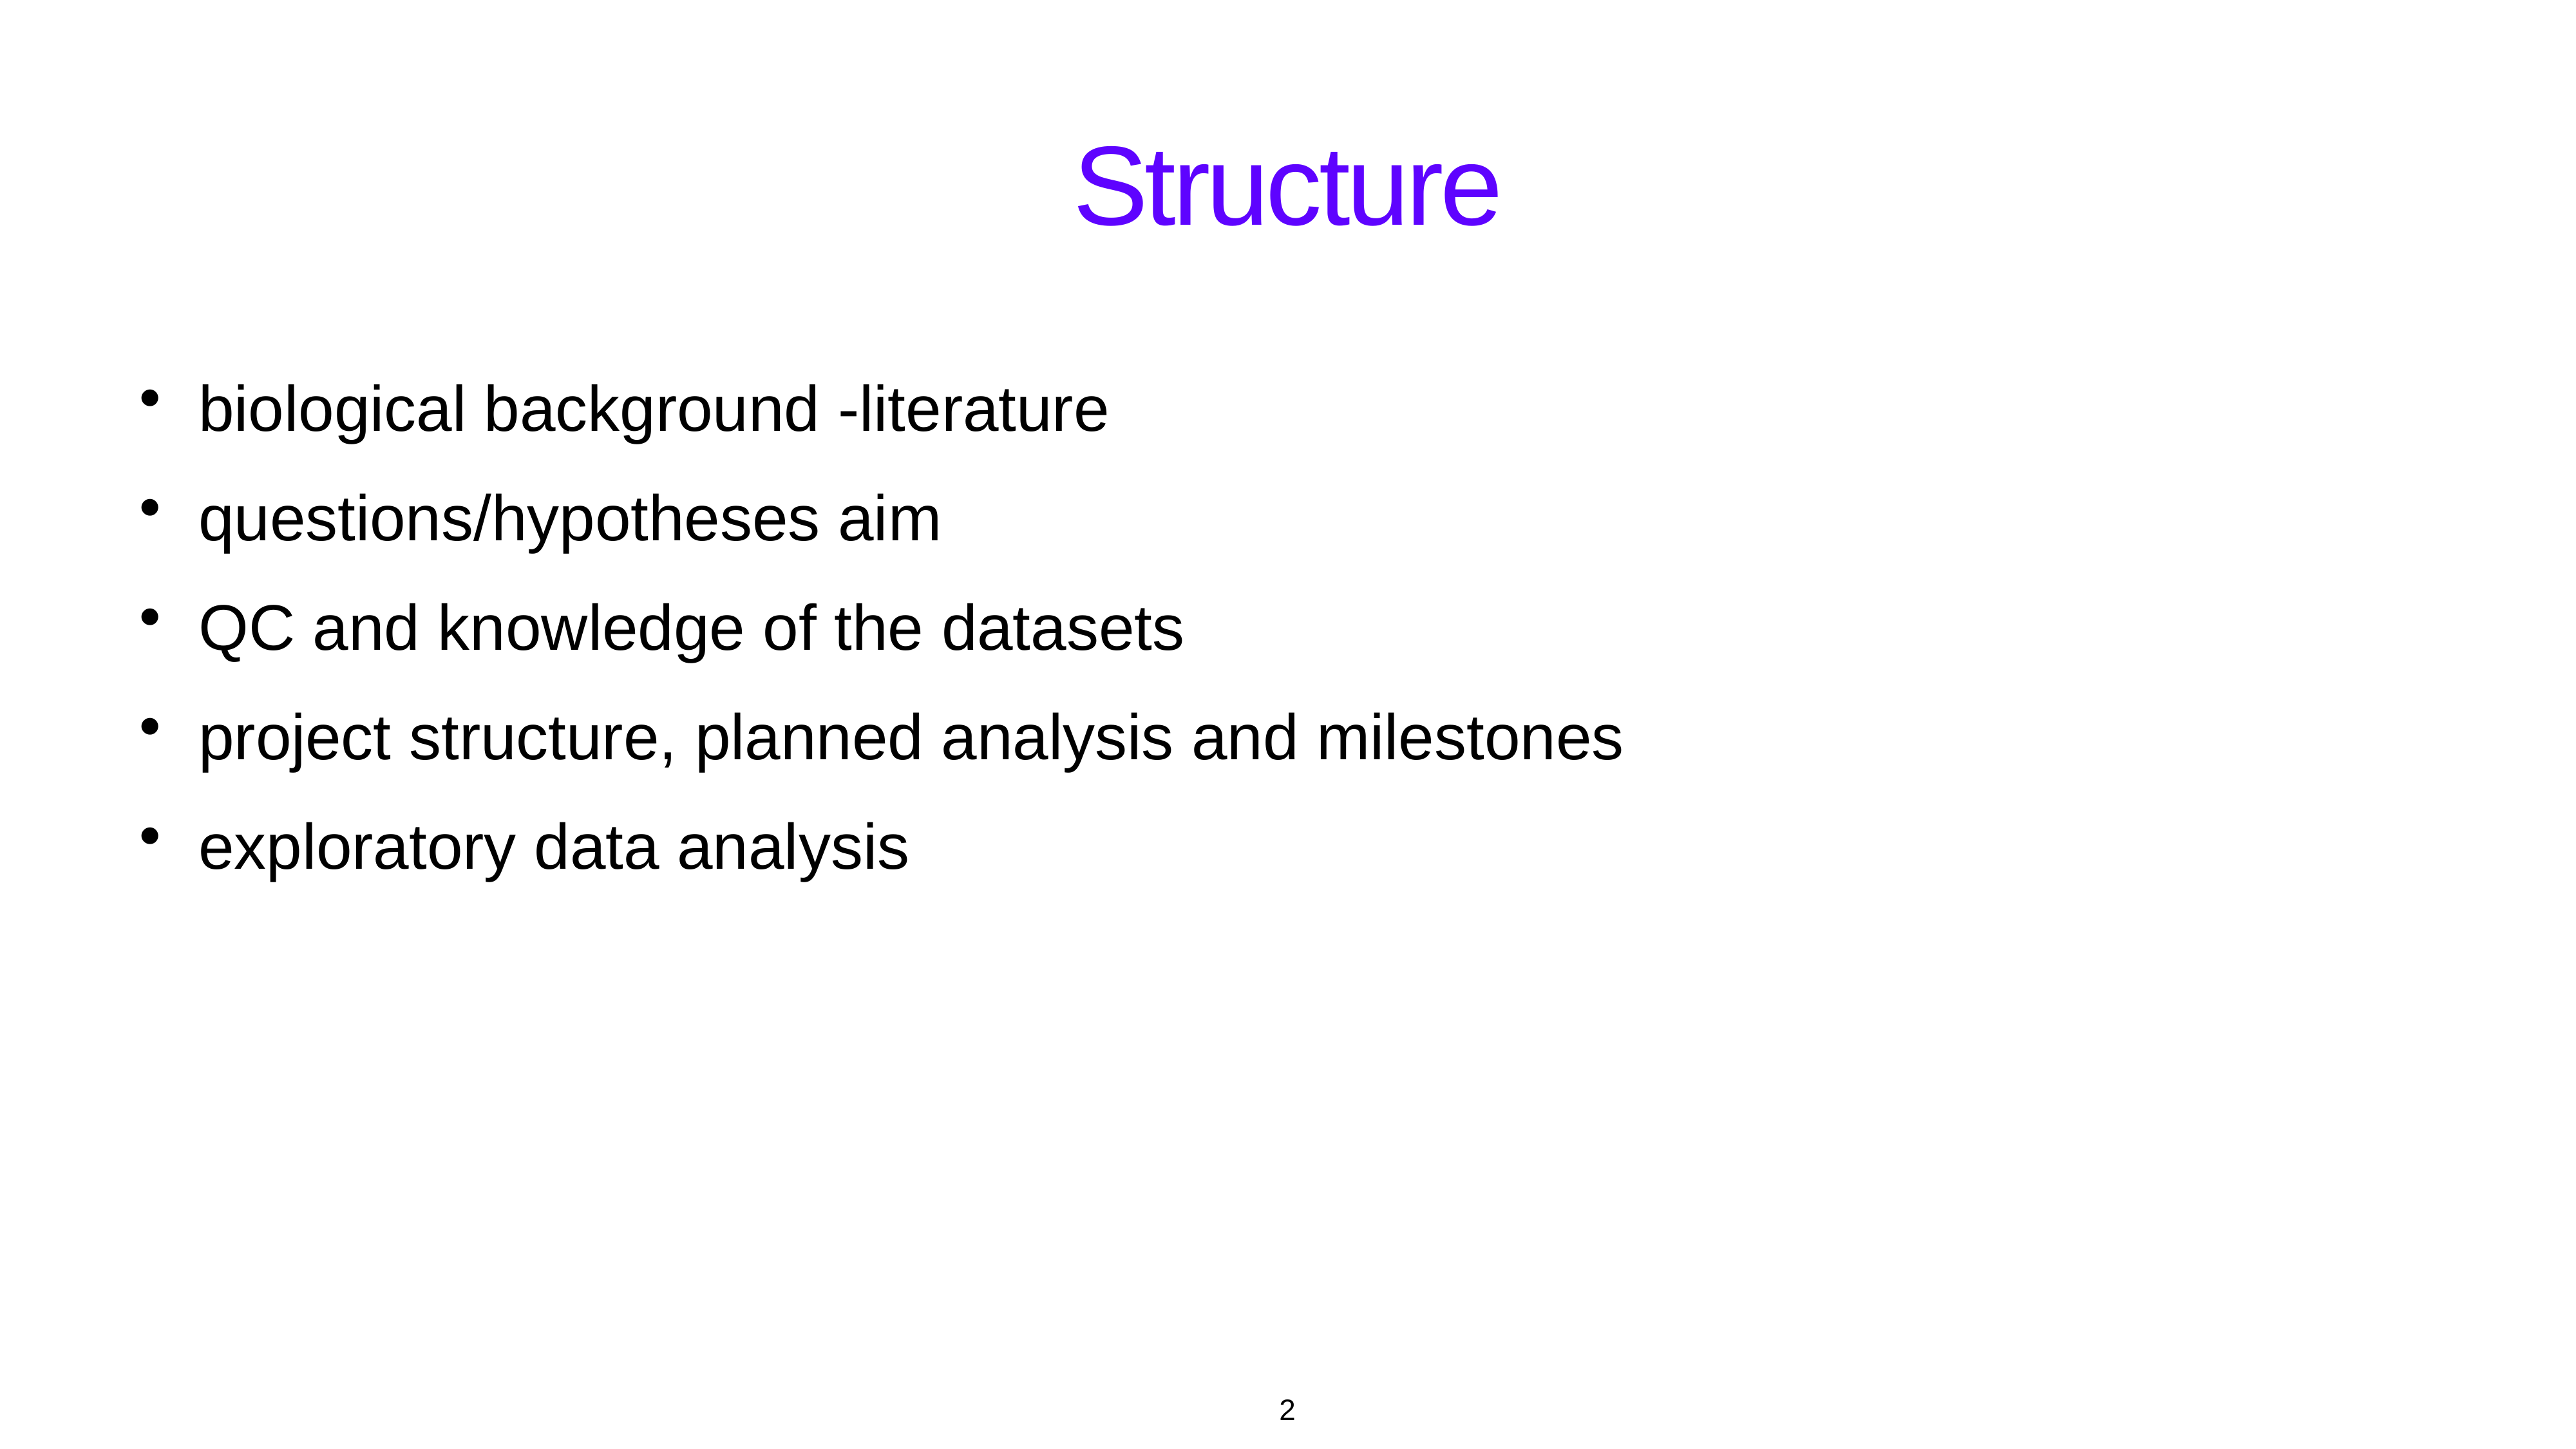

# Structure

biological background -literature
questions/hypotheses aim
QC and knowledge of the datasets
project structure, planned analysis and milestones
exploratory data analysis
2